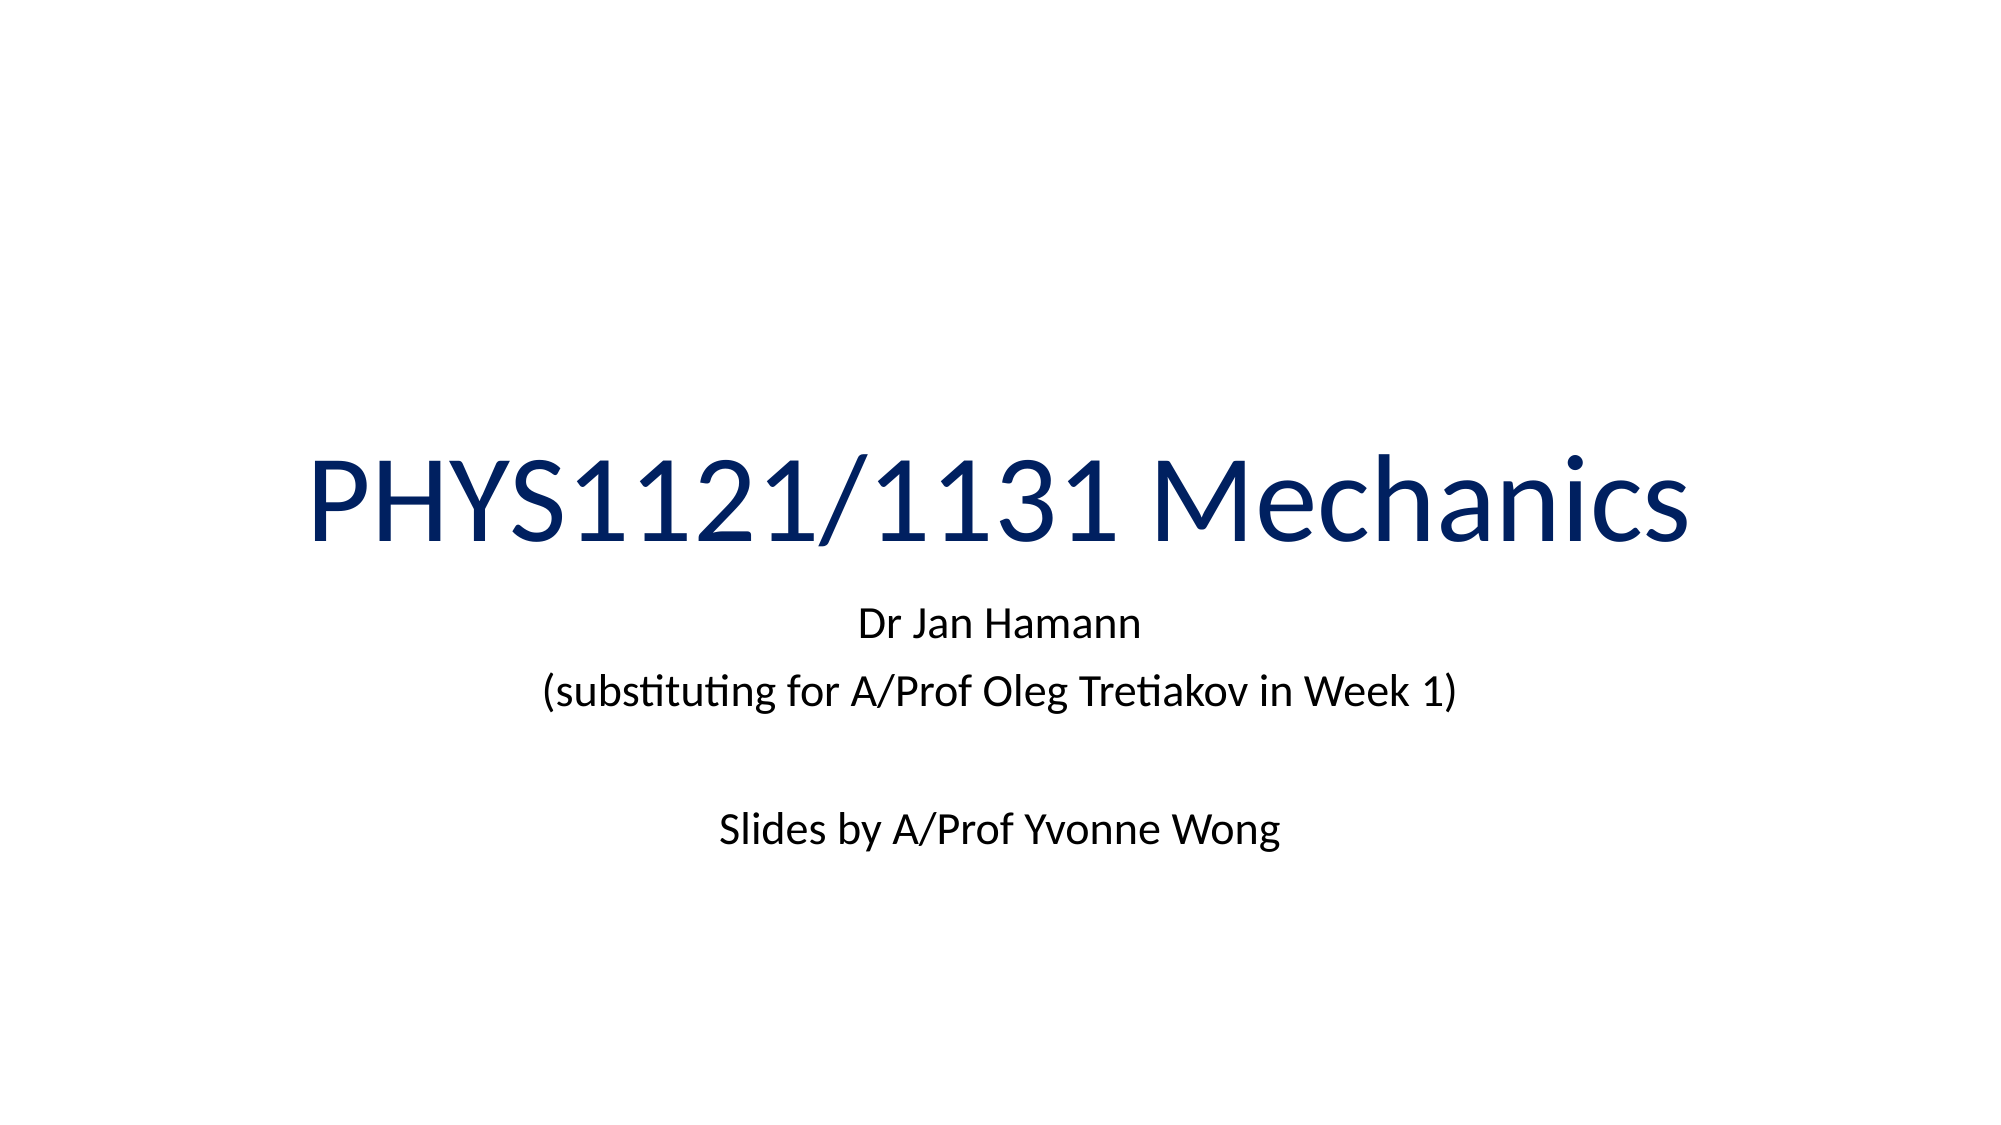

# PHYS1121/1131 Mechanics
Dr Jan Hamann
(substituting for A/Prof Oleg Tretiakov in Week 1)

Slides by A/Prof Yvonne Wong